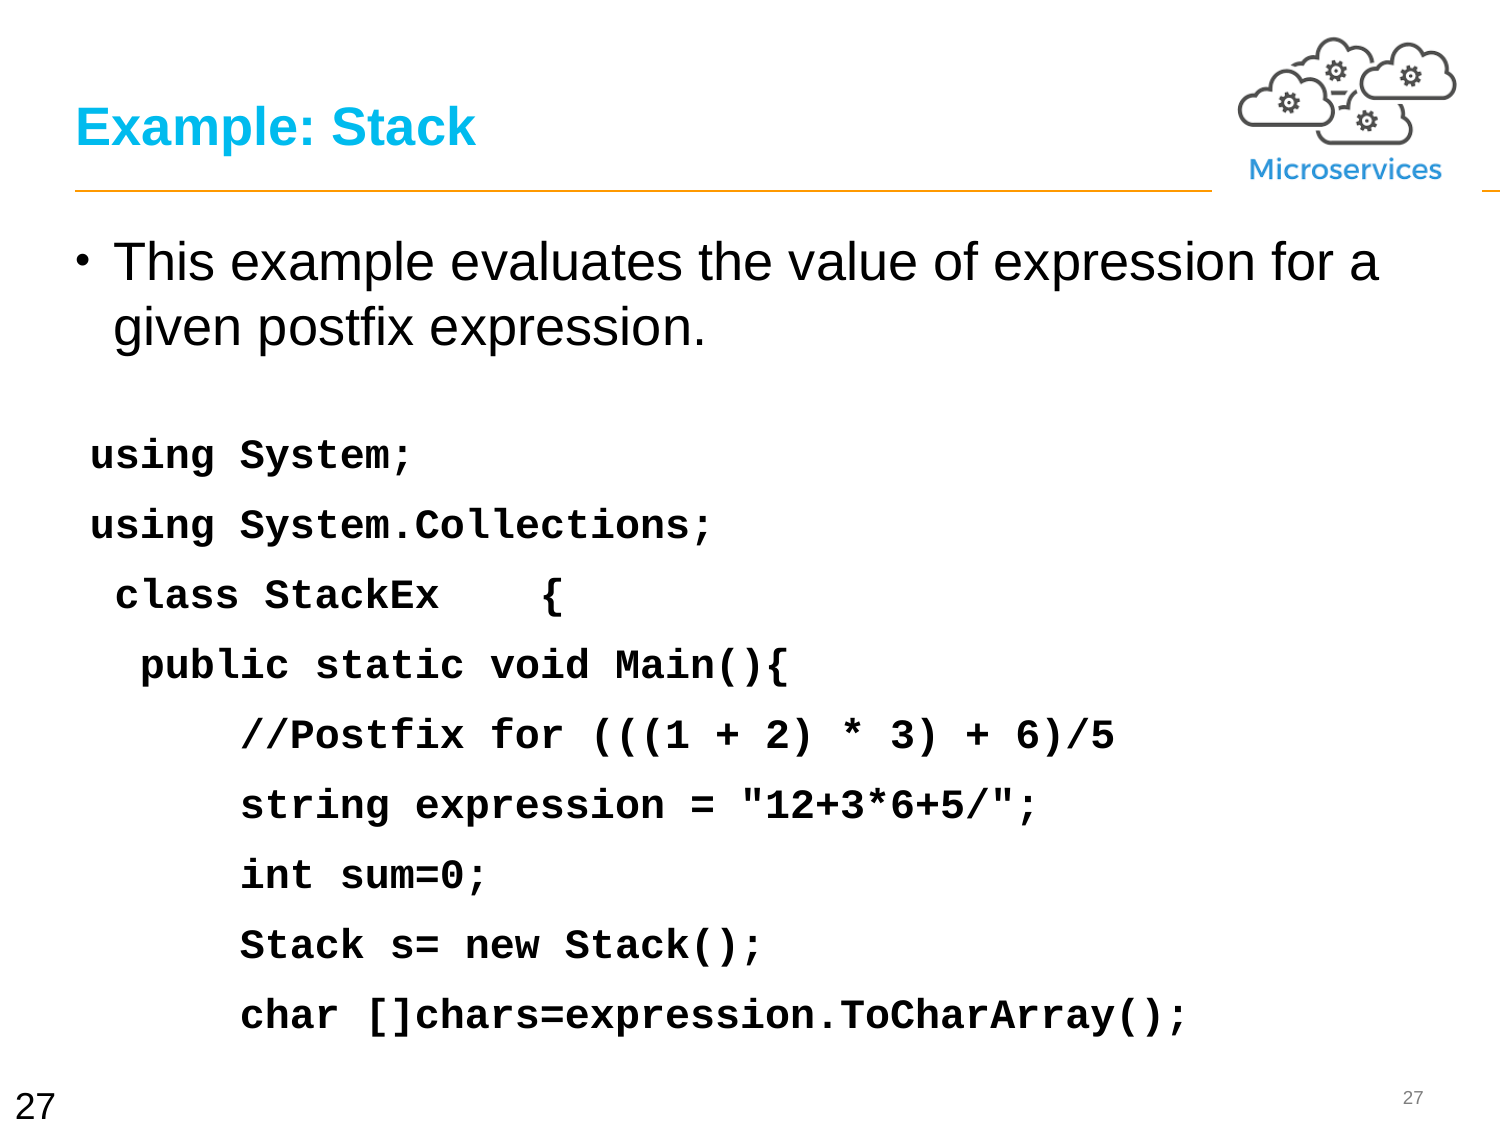

# Example: Stack
This example evaluates the value of expression for a given postfix expression.
using System;
using System.Collections;
 class StackEx    {
  public static void Main(){
	//Postfix for (((1 + 2) * 3) + 6)/5
 	string expression = "12+3*6+5/";
	int sum=0;
	Stack s= new Stack();
	char []chars=expression.ToCharArray();

27